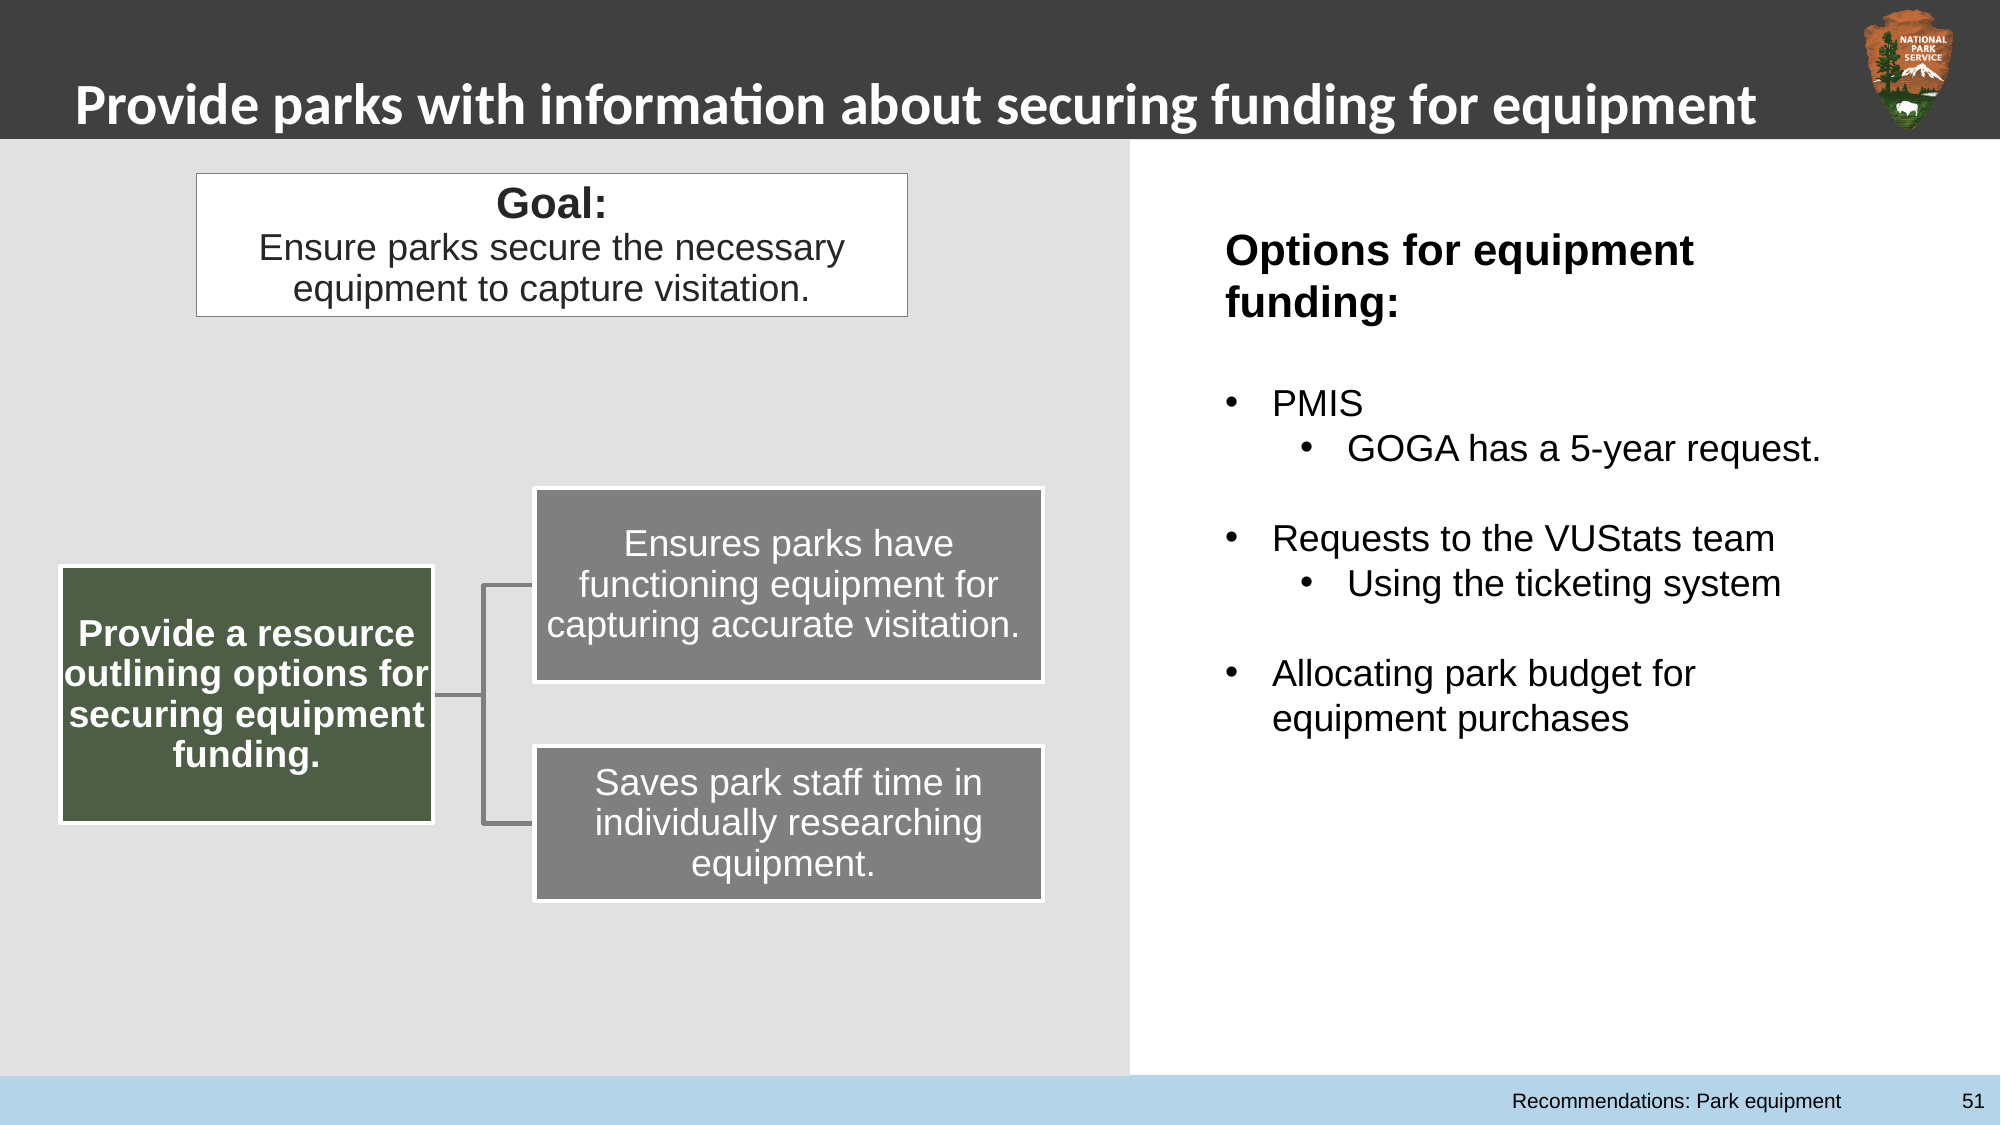

# Provide parks with information about securing funding for equipment

Goal:
Ensure parks secure the necessary equipment to capture visitation.
Options for equipment funding:

PMIS
GOGA has a 5-year request.

Requests to the VUStats team
Using the ticketing system

Allocating park budget for equipment purchases

Provide a resource outlining options for securing equipment funding.
Ensures parks have functioning equipment for capturing accurate visitation.
Saves park staff time in individually researching equipment.
Recommendations: Park equipment 	51